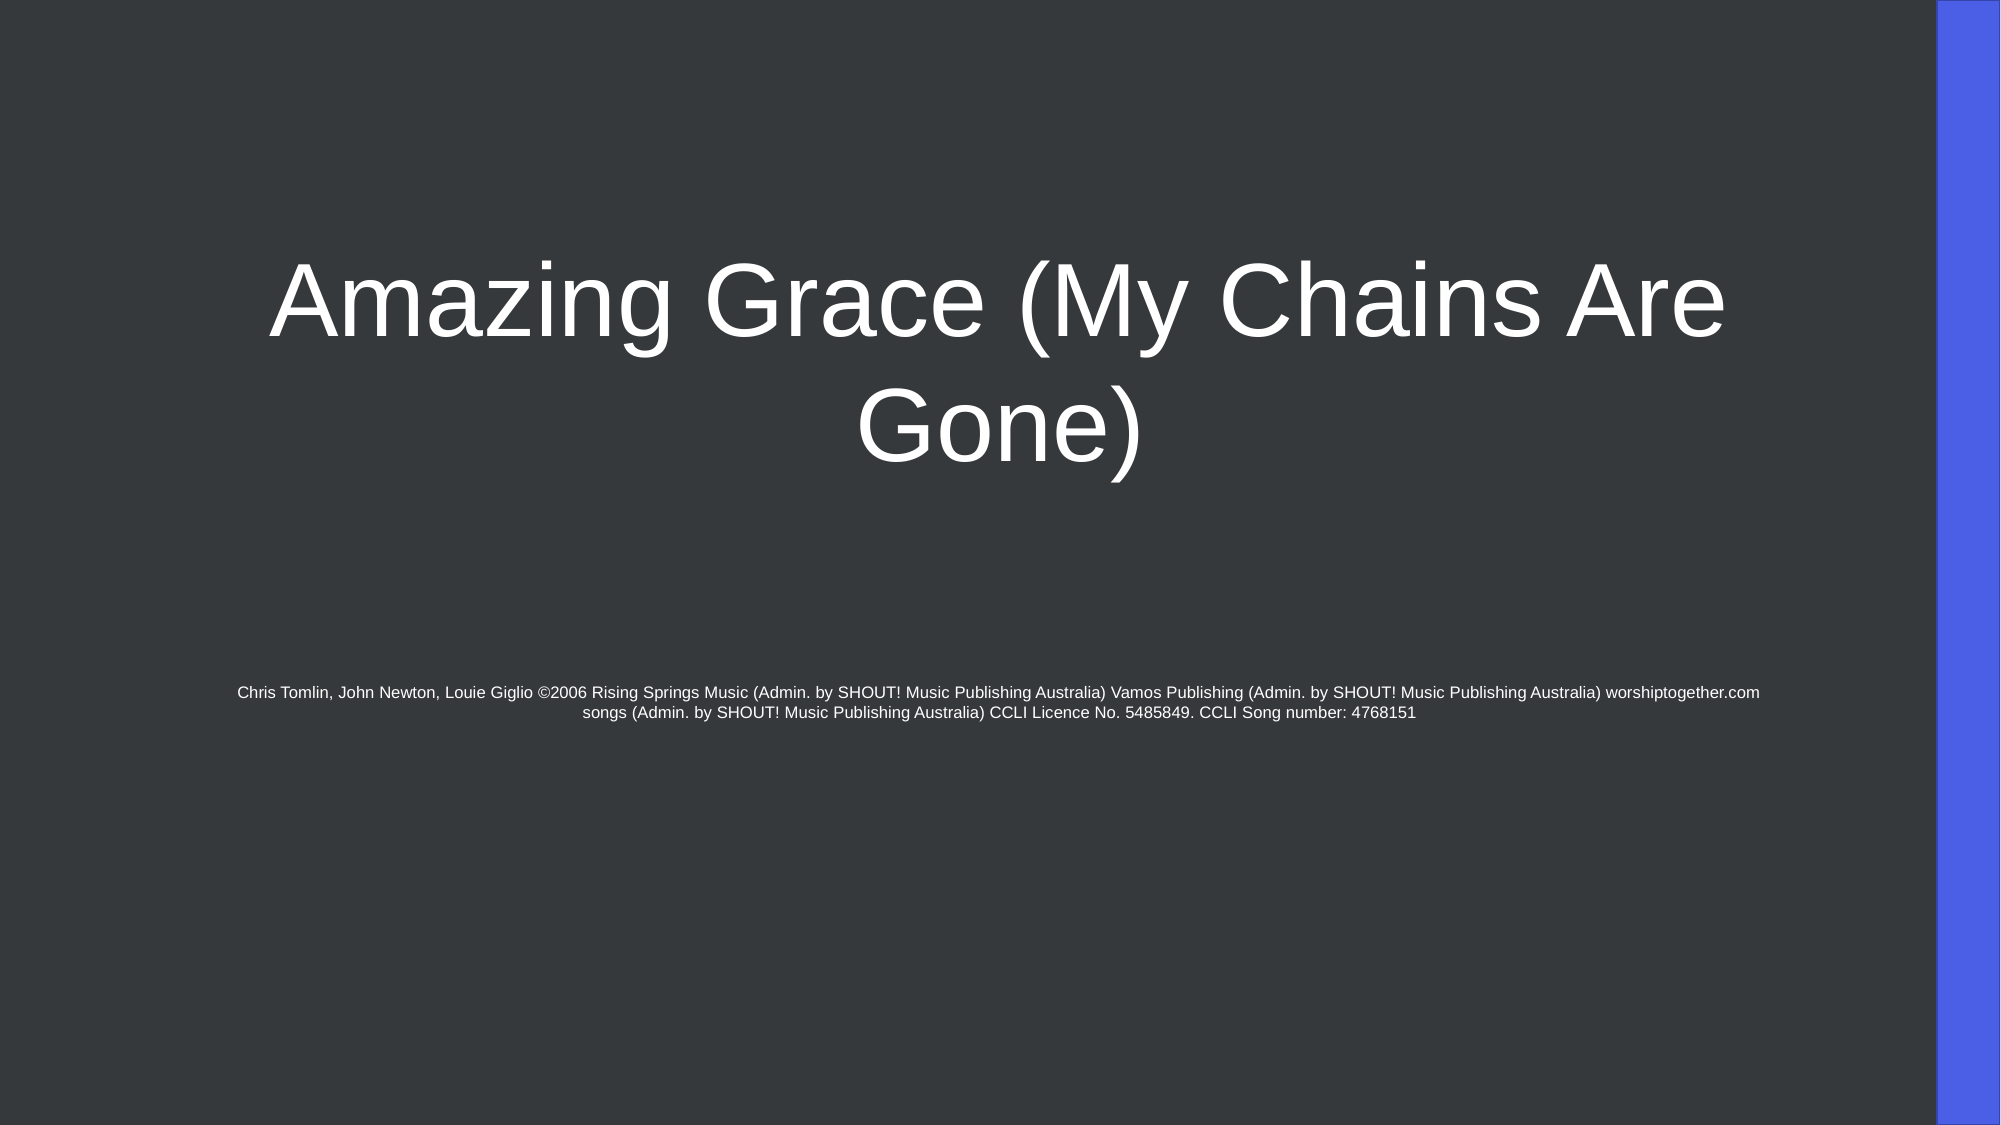

Amazing Grace (My Chains Are Gone)
Chris Tomlin, John Newton, Louie Giglio ©2006 Rising Springs Music (Admin. by SHOUT! Music Publishing Australia) Vamos Publishing (Admin. by SHOUT! Music Publishing Australia) worshiptogether.com songs (Admin. by SHOUT! Music Publishing Australia) CCLI Licence No. 5485849. CCLI Song number: 4768151